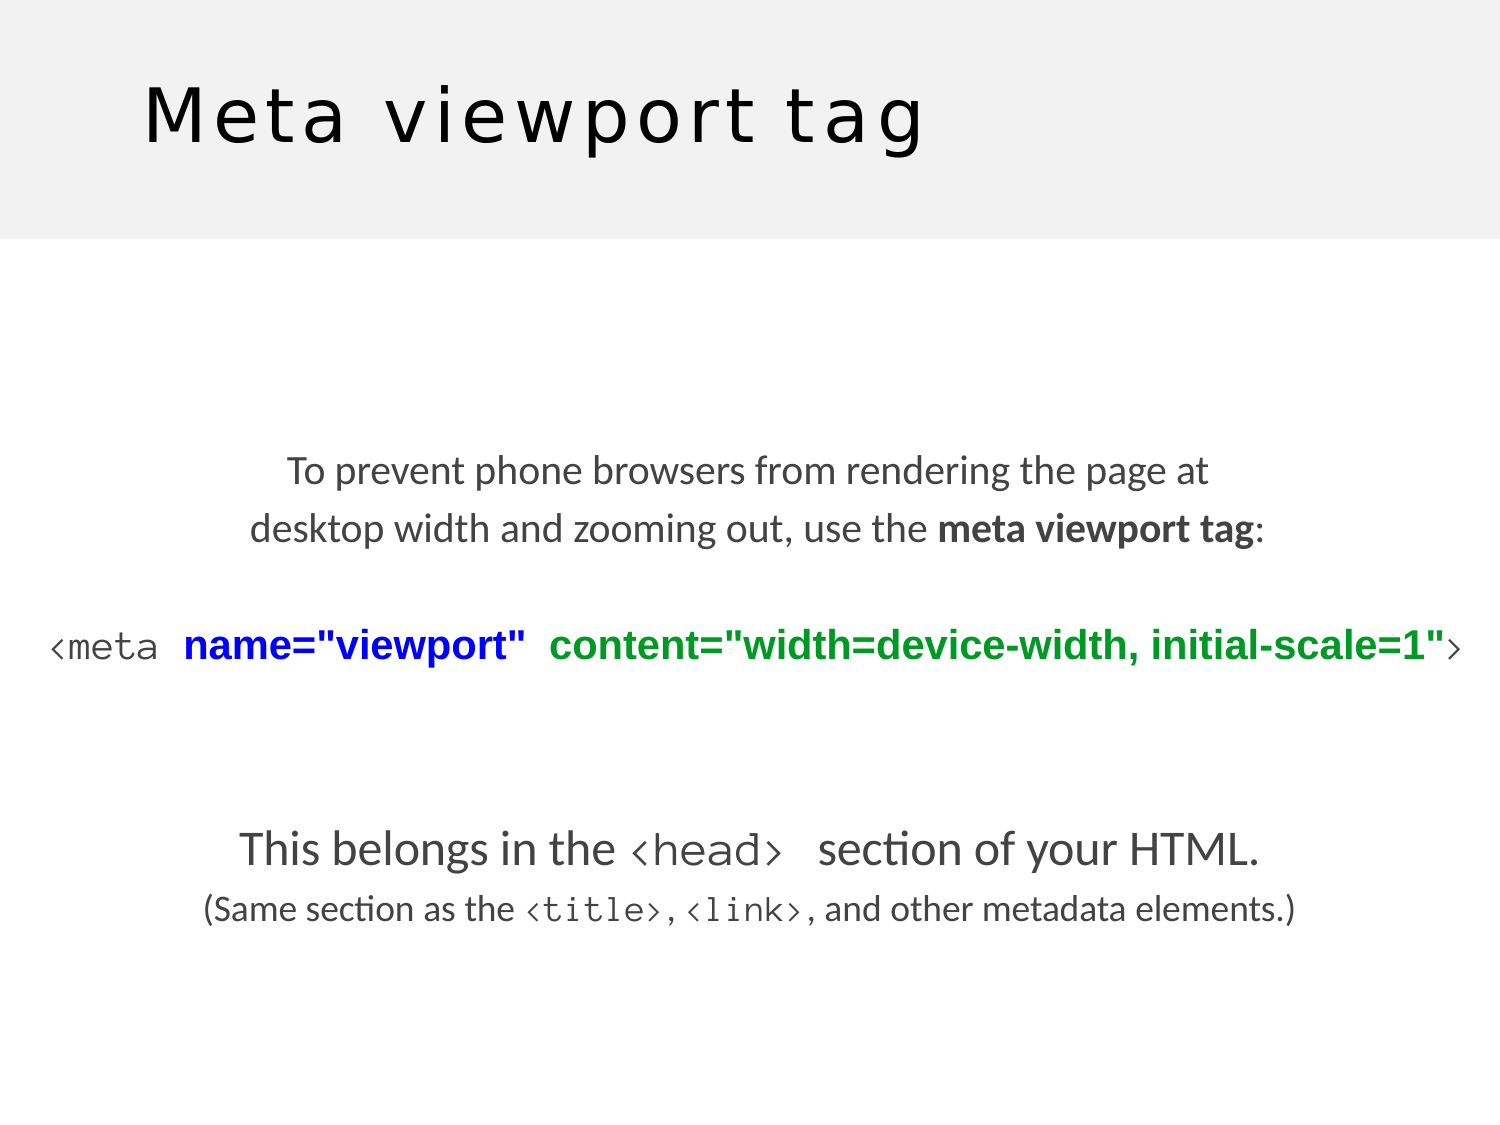

# Meta viewport tag
To prevent phone browsers from rendering the page at
desktop width and zooming out, use the meta viewport tag:

<meta name="viewport"  content="width=device-width, initial-scale=1">
This belongs in the <head> section of your HTML.
(Same section as the <title>, <link>, and other metadata elements.)